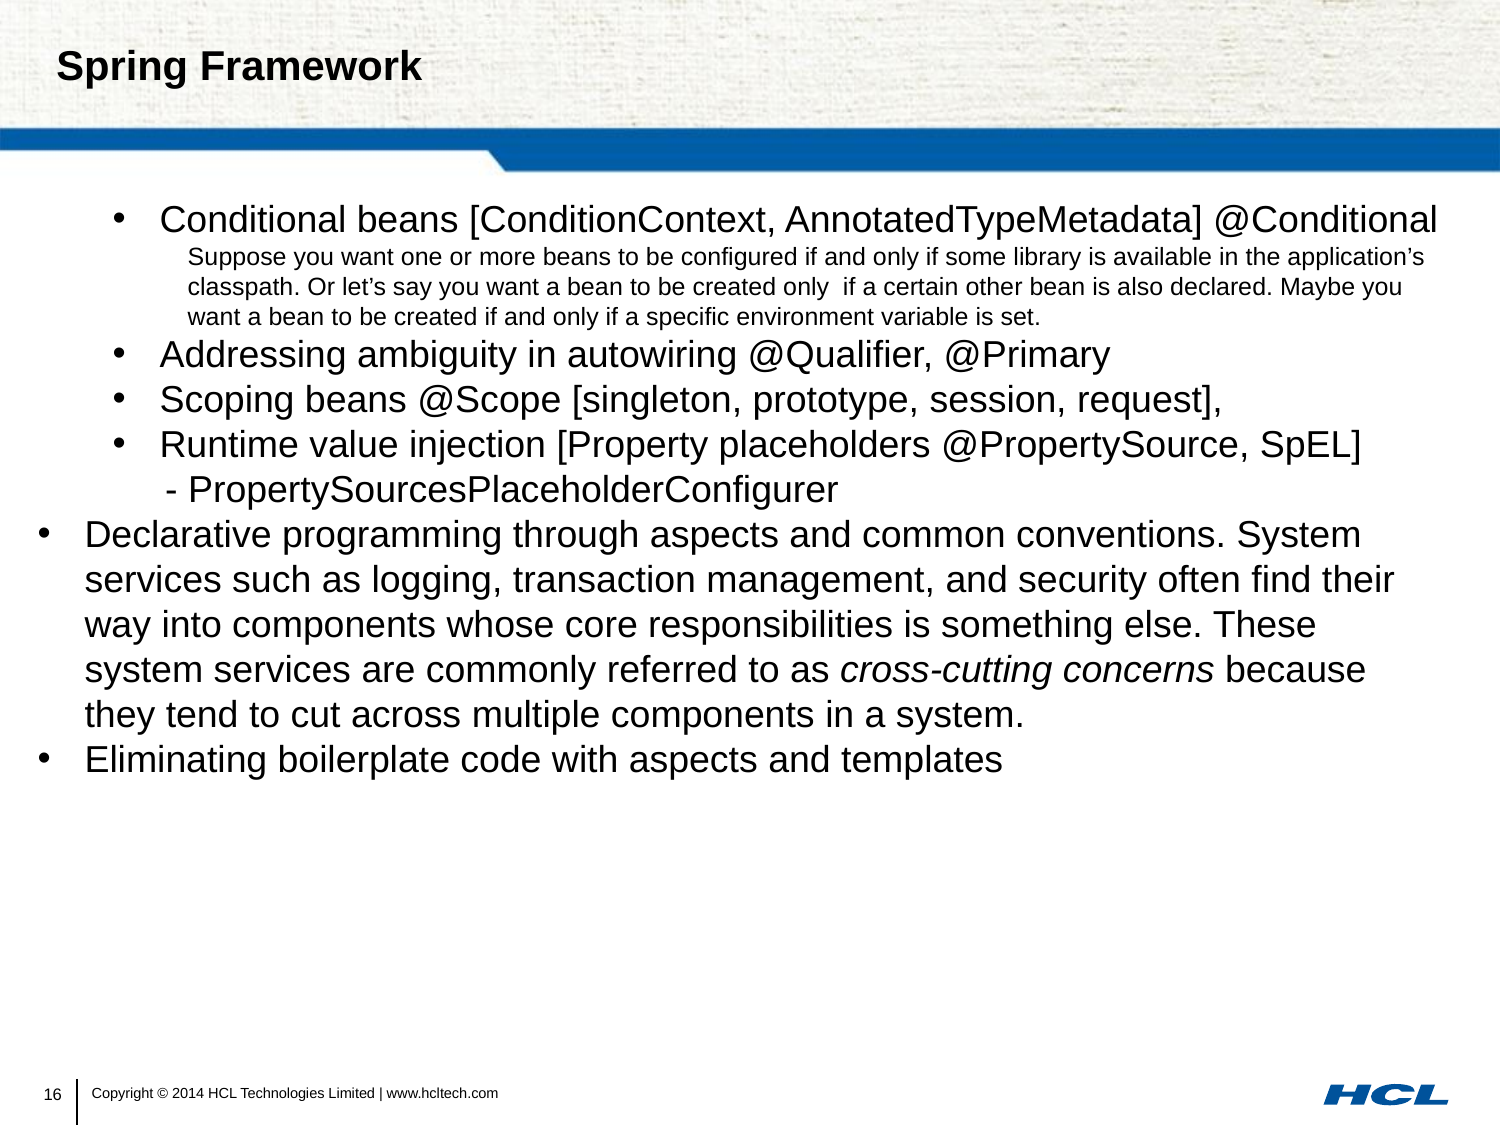

# Spring Framework
Conditional beans [ConditionContext, AnnotatedTypeMetadata] @Conditional
	Suppose you want one or more beans to be configured if and only if some library is available in the application’s 	classpath. Or let’s say you want a bean to be created only  if a certain other bean is also declared. Maybe you 	want a bean to be created if and only if a specific environment variable is set.
Addressing ambiguity in autowiring @Qualifier, @Primary
Scoping beans @Scope [singleton, prototype, session, request],
Runtime value injection [Property placeholders @PropertySource, SpEL]
     - PropertySourcesPlaceholderConfigurer
Declarative programming through aspects and common conventions. System services such as logging, transaction management, and security often find their way into components whose core responsibilities is something else. These system services are commonly referred to as cross-cutting concerns because they tend to cut across multiple components in a system.
Eliminating boilerplate code with aspects and templates